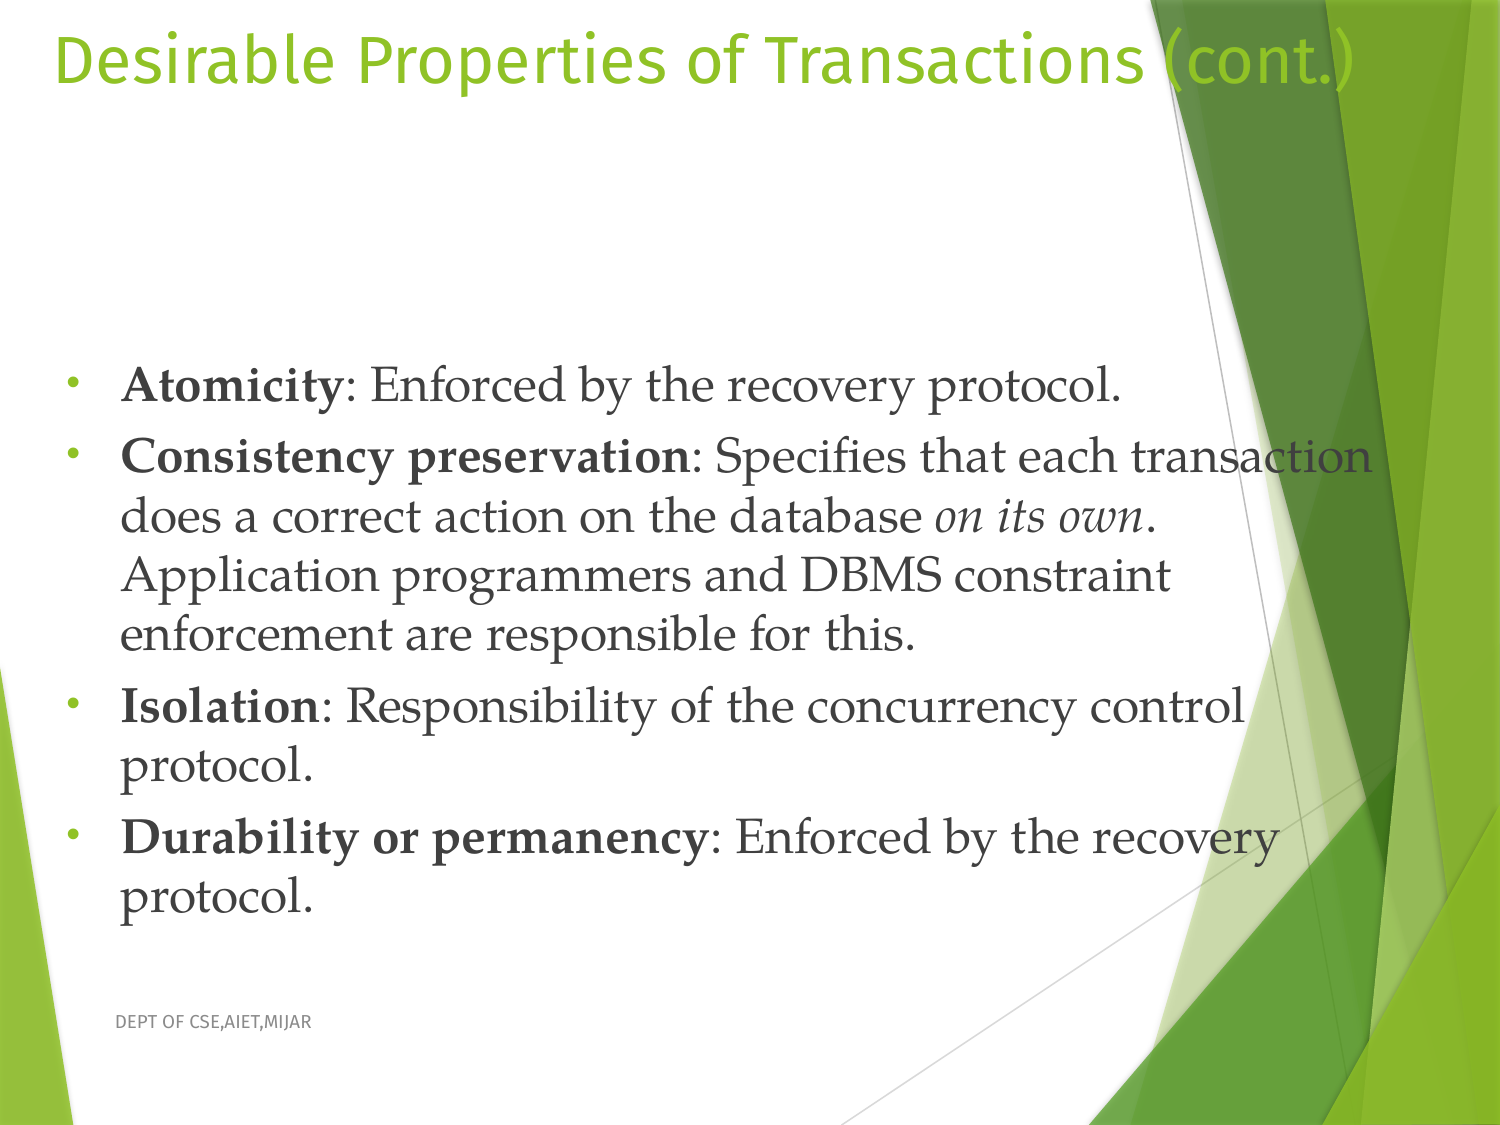

# Desirable Properties of Transactions (cont.)

Atomicity: Enforced by the recovery protocol.
Consistency preservation: Specifies that each transaction does a correct action on the database on its own. Application programmers and DBMS constraint enforcement are responsible for this.
Isolation: Responsibility of the concurrency control protocol.
Durability or permanency: Enforced by the recovery protocol.
DEPT OF CSE,AIET,MIJAR